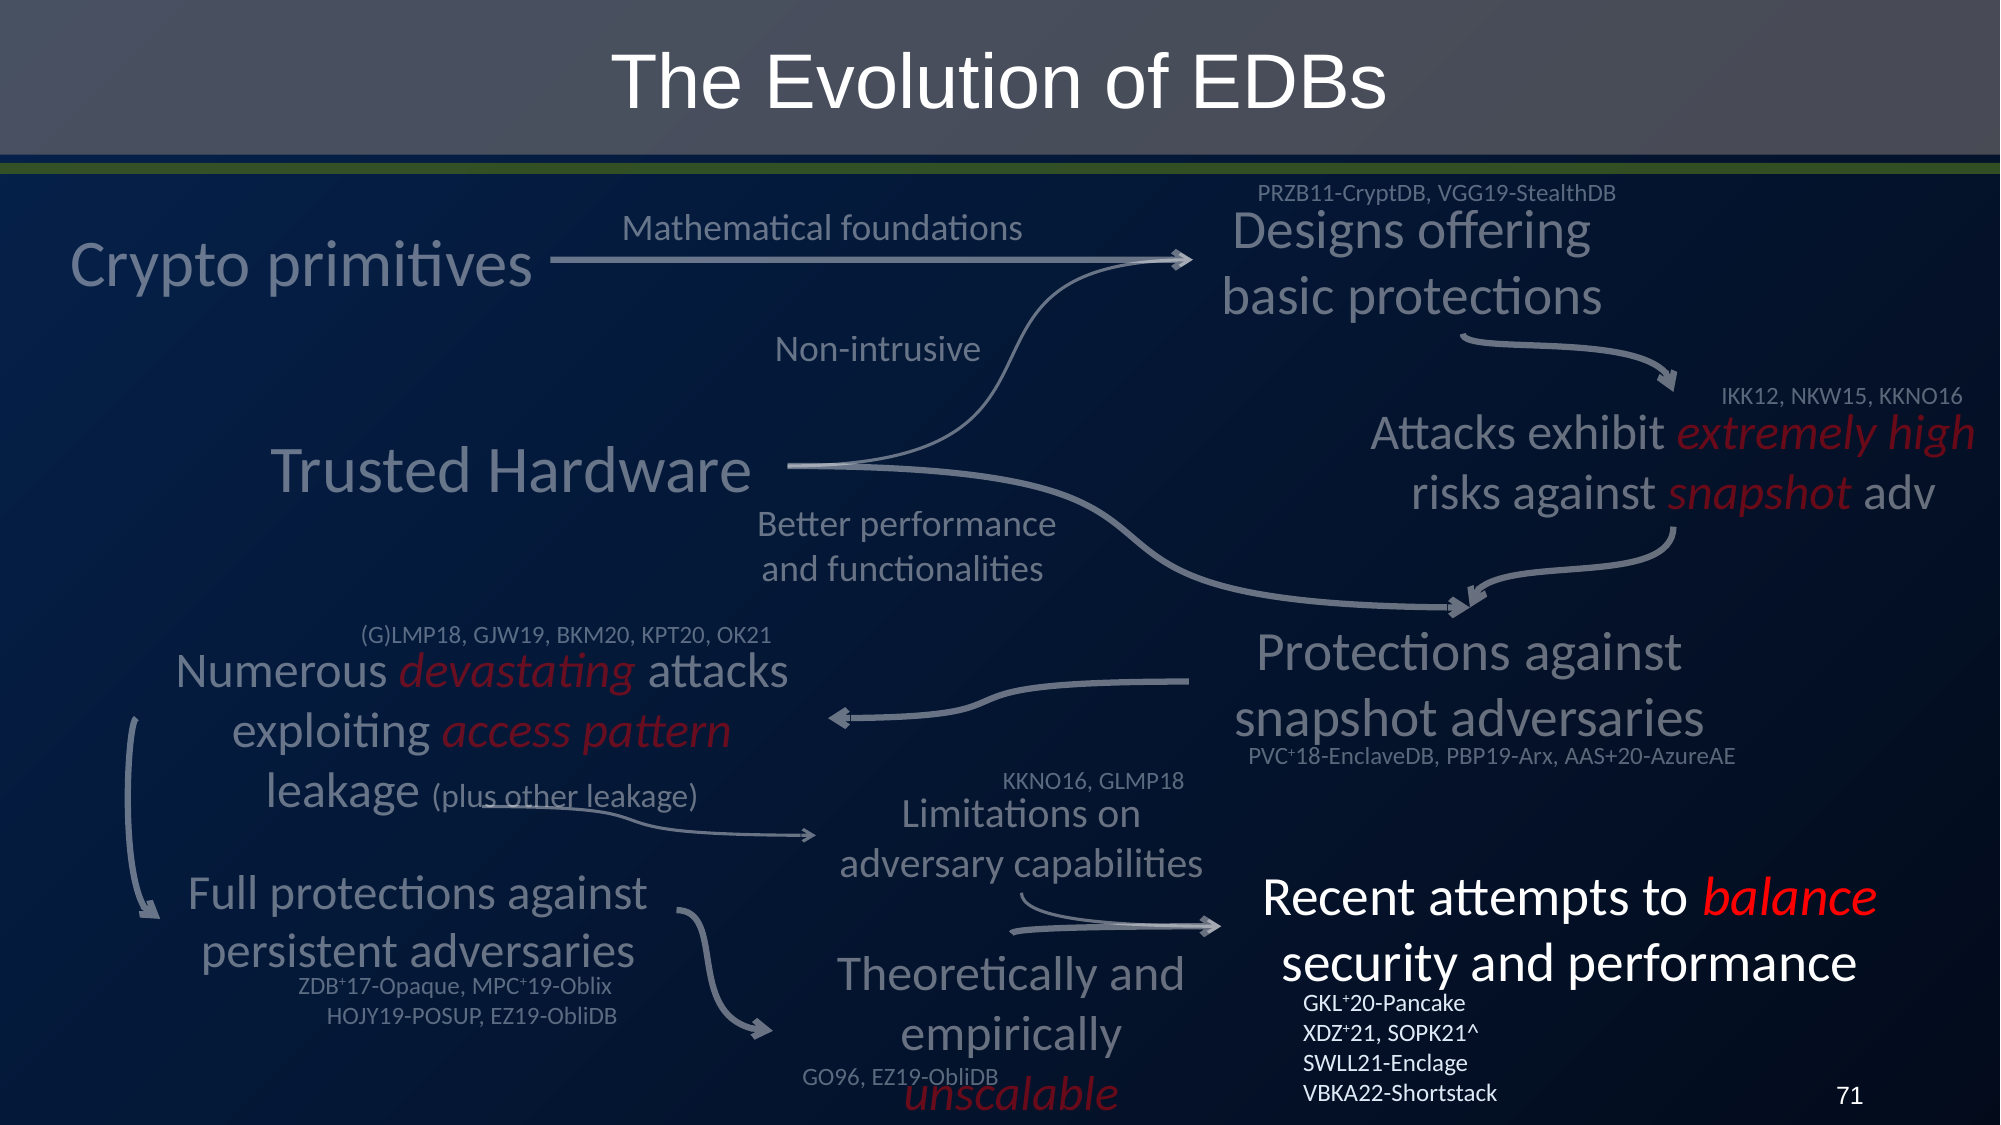

The Evolution of EDBs
PRZB11-CryptDB, VGG19-StealthDB
Designs offering basic protections
Mathematical foundations
Crypto primitives
Non-intrusive
IKK12, NKW15, KKNO16
Attacks exhibit extremely high risks against snapshot adv
Trusted Hardware
Better performance and functionalities
Protections against snapshot adversaries
(G)LMP18, GJW19, BKM20, KPT20, OK21
Numerous devastating attacks exploiting access pattern leakage (plus other leakage)
 PVC+18-EnclaveDB, PBP19-Arx, AAS+20-AzureAE
KKNO16, GLMP18
Limitations on adversary capabilities
Full protections against persistent adversaries
Recent attempts to balance security and performance
Theoretically and empirically unscalable
ZDB+17-Opaque, MPC+19-Oblix
HOJY19-POSUP, EZ19-ObliDB
GKL+20-Pancake
XDZ+21, SOPK21^
SWLL21-Enclage
VBKA22-Shortstack
GO96, EZ19-ObliDB
71